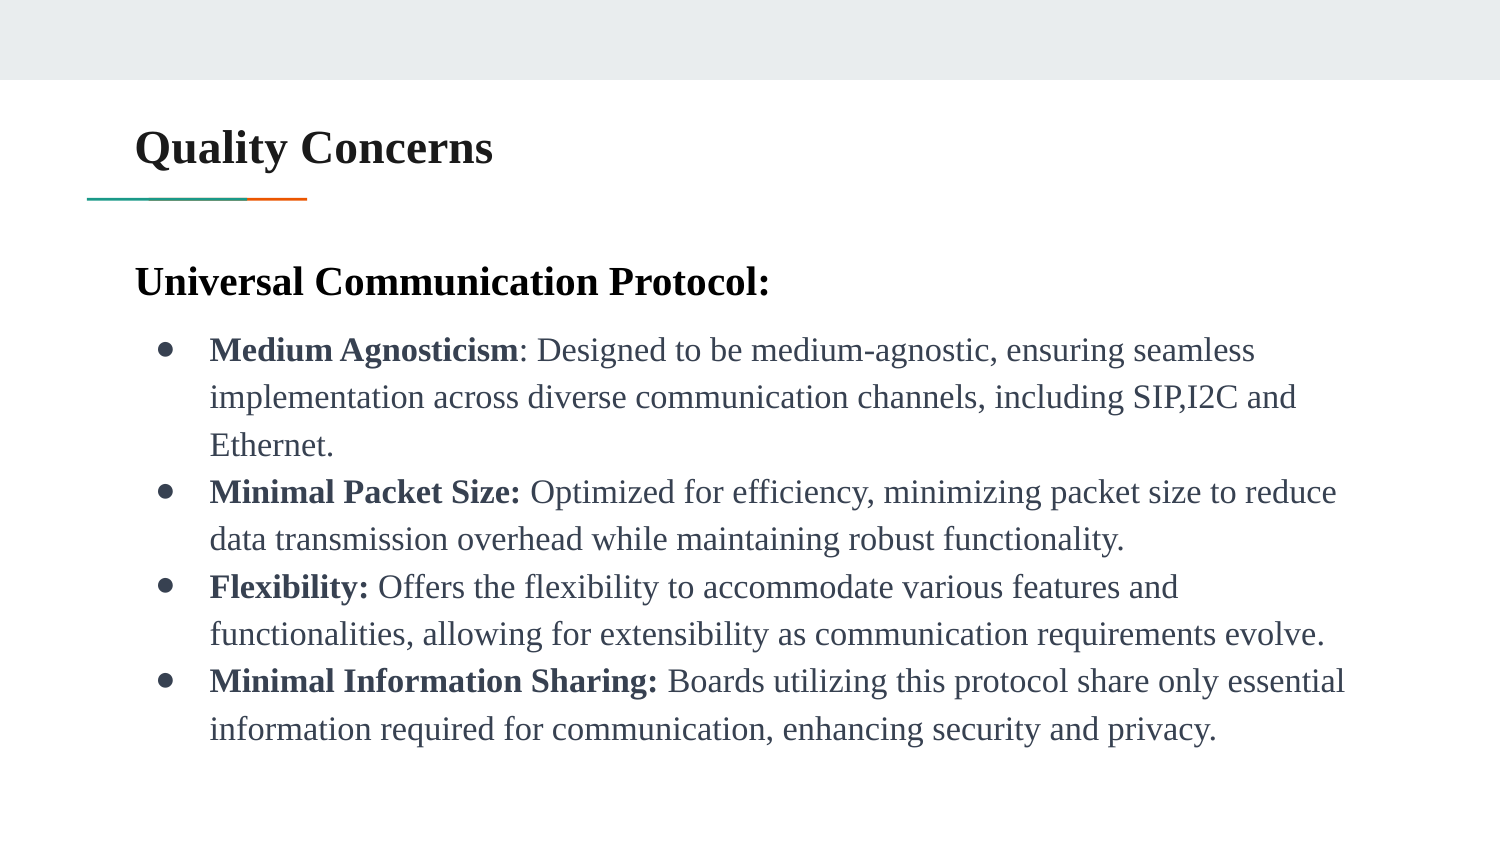

# Quality Concerns
Universal Communication Protocol:
Medium Agnosticism: Designed to be medium-agnostic, ensuring seamless implementation across diverse communication channels, including SIP,I2C and Ethernet.
Minimal Packet Size: Optimized for efficiency, minimizing packet size to reduce data transmission overhead while maintaining robust functionality.
Flexibility: Offers the flexibility to accommodate various features and functionalities, allowing for extensibility as communication requirements evolve.
Minimal Information Sharing: Boards utilizing this protocol share only essential information required for communication, enhancing security and privacy.